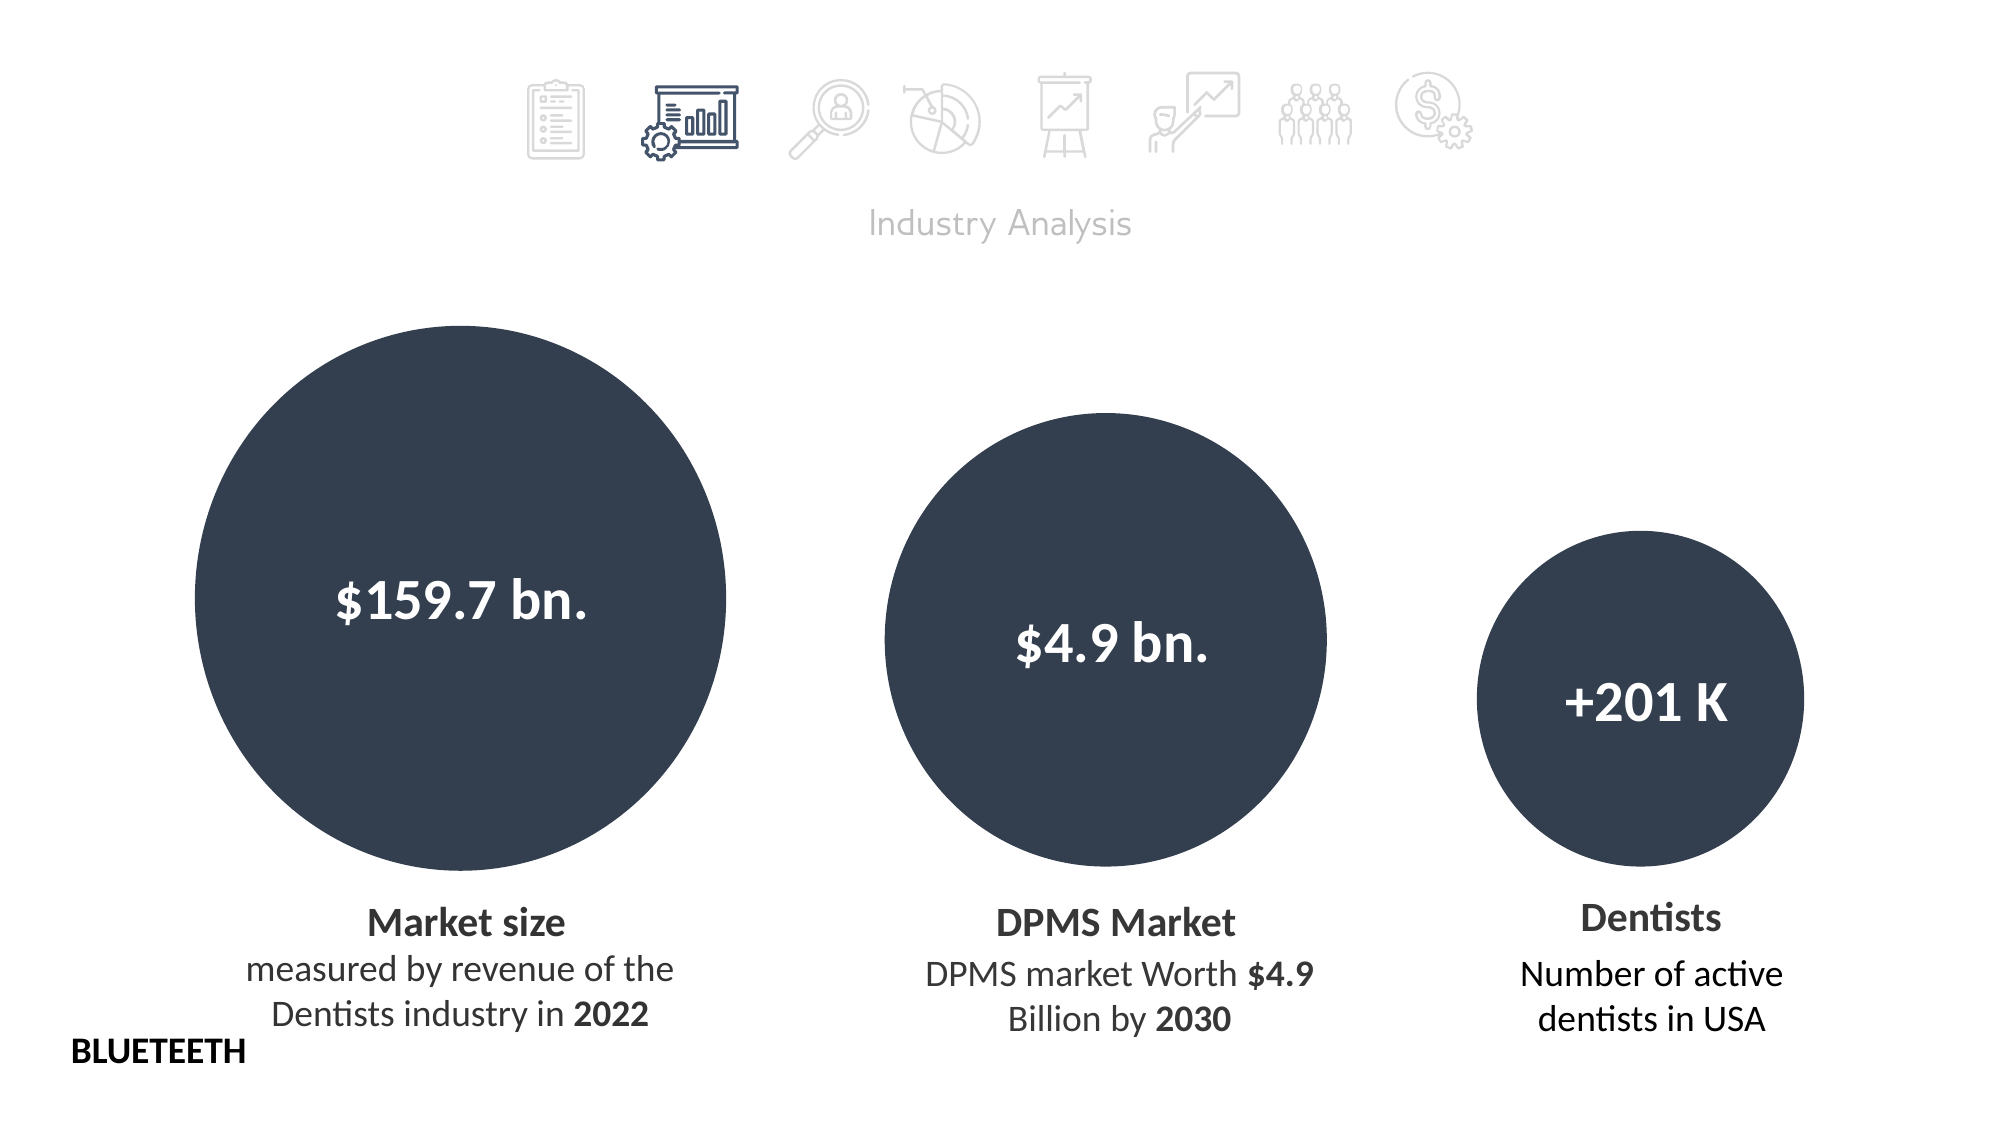

Industry Analysis

$159.7 bn.
$4.9 bn.
+201 K
Dentists
Market size
DPMS Market
measured by revenue of the Dentists industry in 2022
Number of active dentists in USA
DPMS market Worth $4.9 Billion by 2030
BLUETEETH